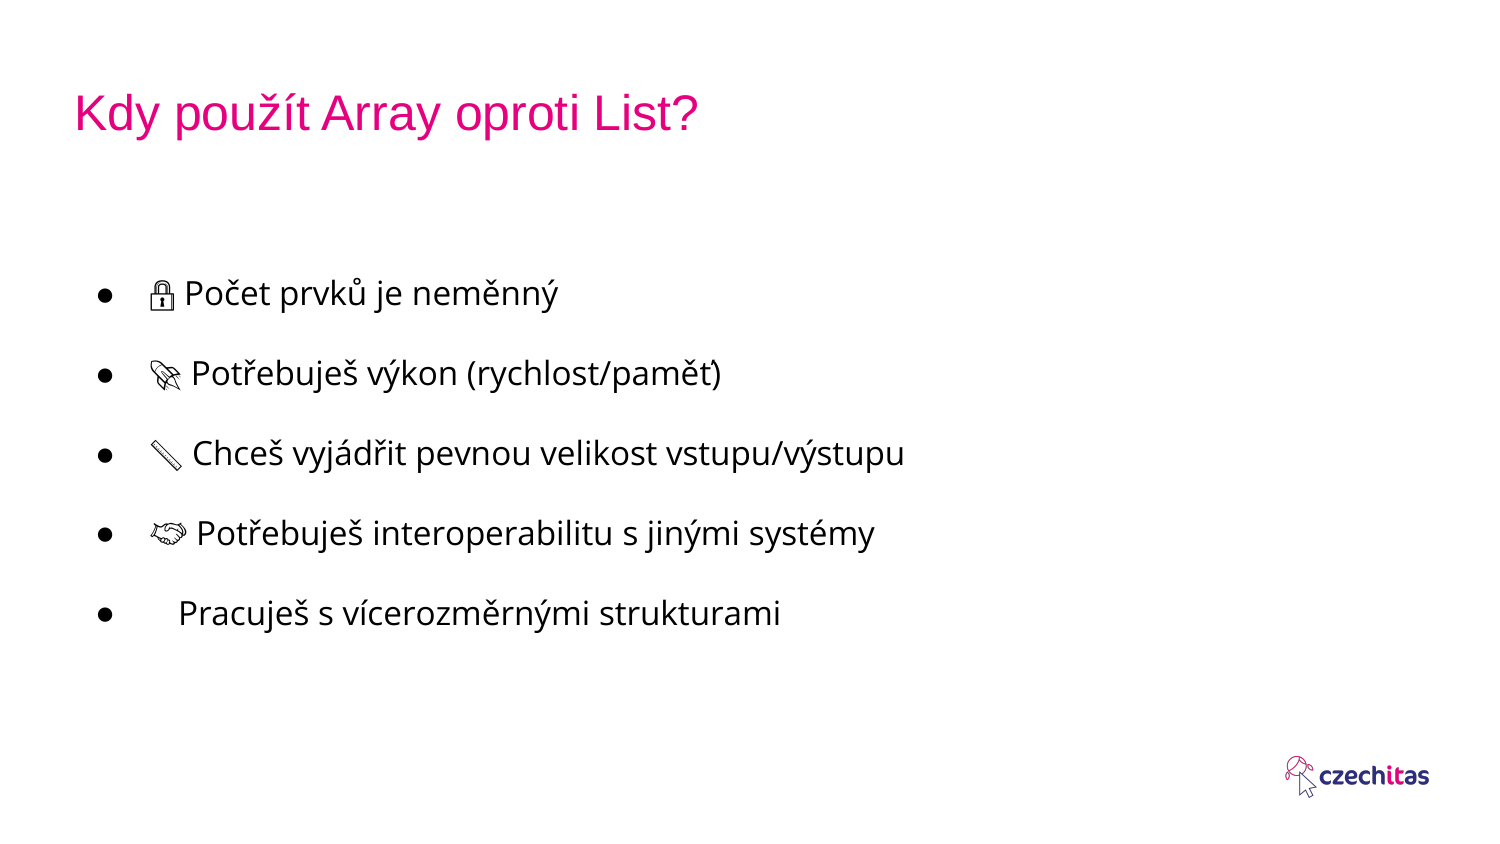

# Kdy použít Array oproti List?

🔒 Počet prvků je neměnný
🚀 Potřebuješ výkon (rychlost/paměť)
📏 Chceš vyjádřit pevnou velikost vstupu/výstupu
🤝 Potřebuješ interoperabilitu s jinými systémy
🧩 Pracuješ s vícerozměrnými strukturami